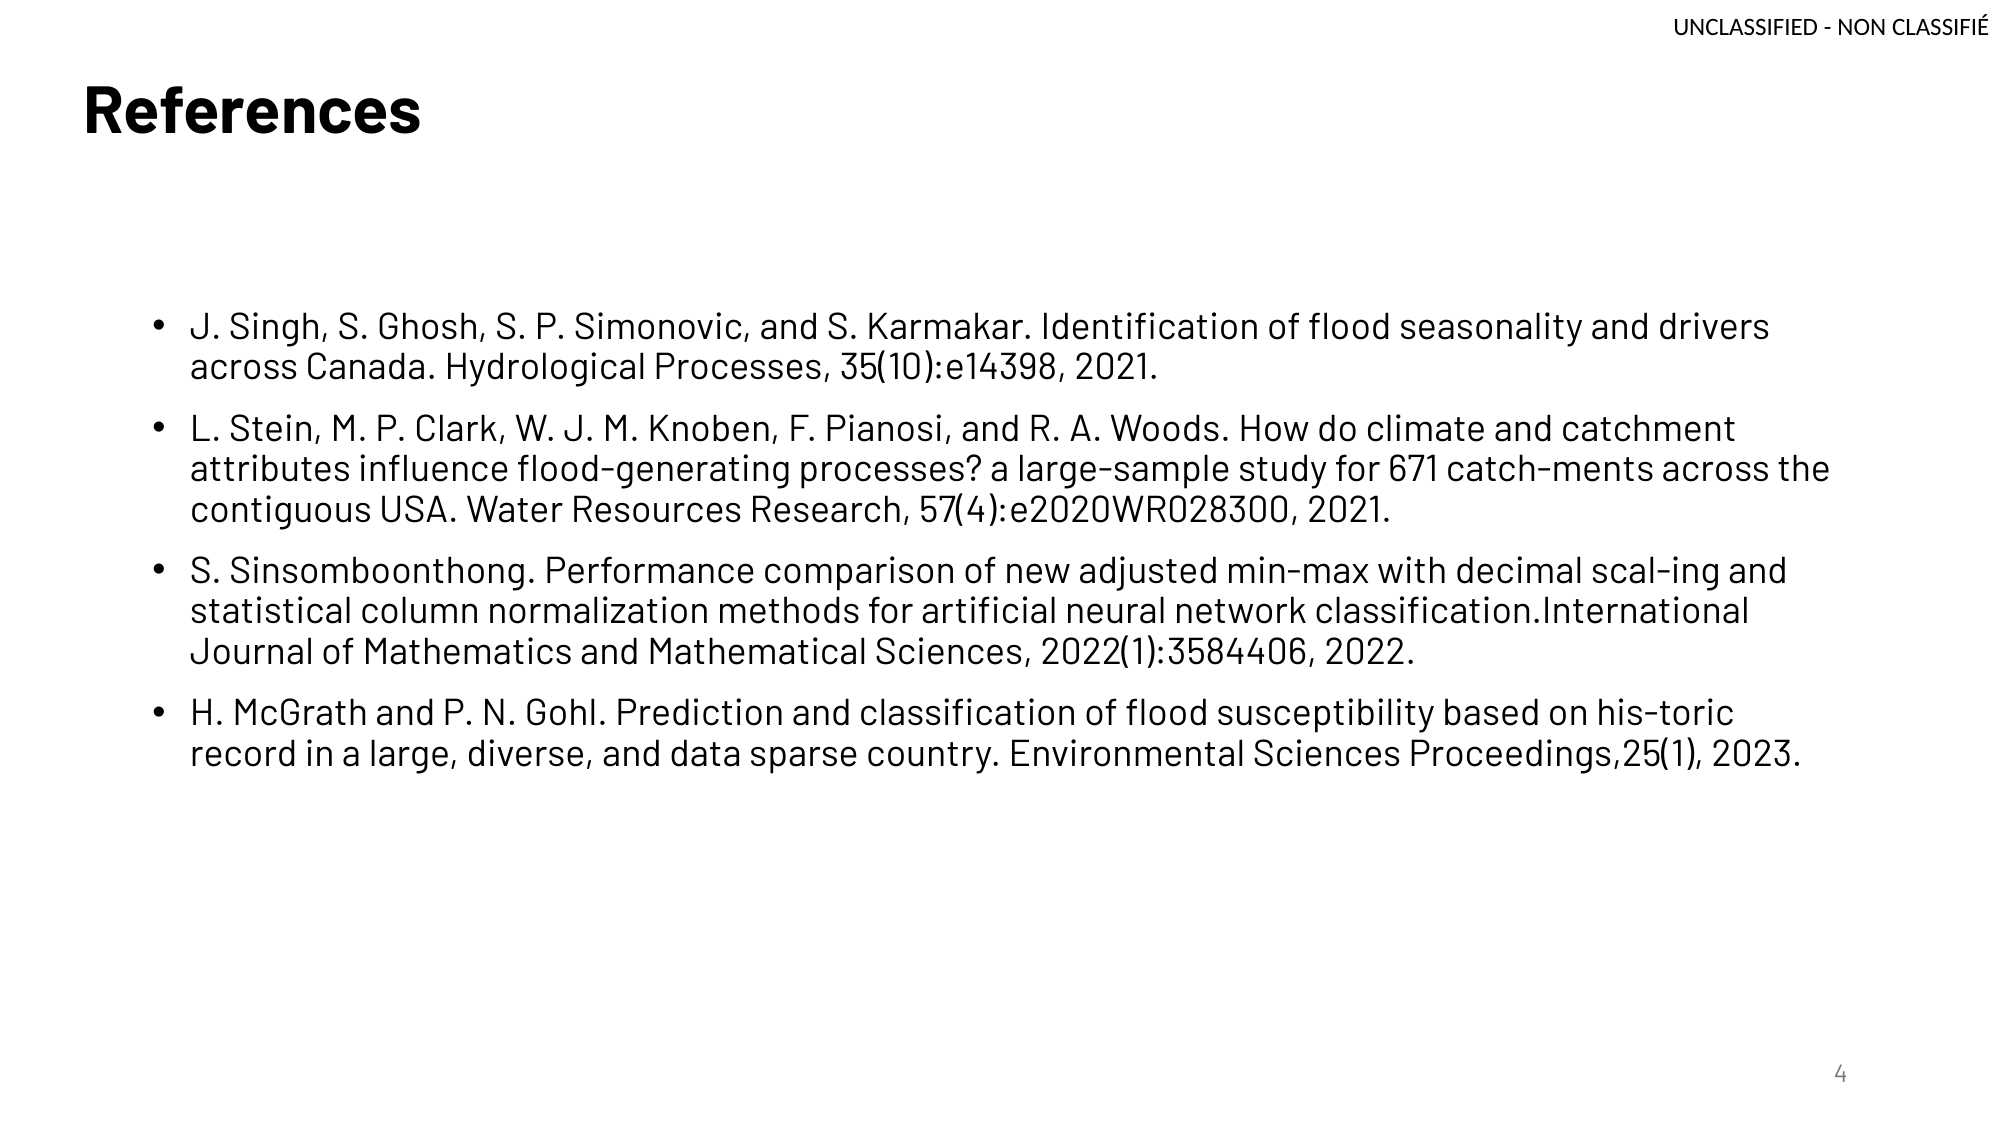

# References
J. Singh, S. Ghosh, S. P. Simonovic, and S. Karmakar. Identification of flood seasonality and drivers across Canada. Hydrological Processes, 35(10):e14398, 2021.
L. Stein, M. P. Clark, W. J. M. Knoben, F. Pianosi, and R. A. Woods. How do climate and catchment attributes influence flood-generating processes? a large-sample study for 671 catch-ments across the contiguous USA. Water Resources Research, 57(4):e2020WR028300, 2021.
S. Sinsomboonthong. Performance comparison of new adjusted min-max with decimal scal-ing and statistical column normalization methods for artificial neural network classification.International Journal of Mathematics and Mathematical Sciences, 2022(1):3584406, 2022.
H. McGrath and P. N. Gohl. Prediction and classification of flood susceptibility based on his-toric record in a large, diverse, and data sparse country. Environmental Sciences Proceedings,25(1), 2023.
4